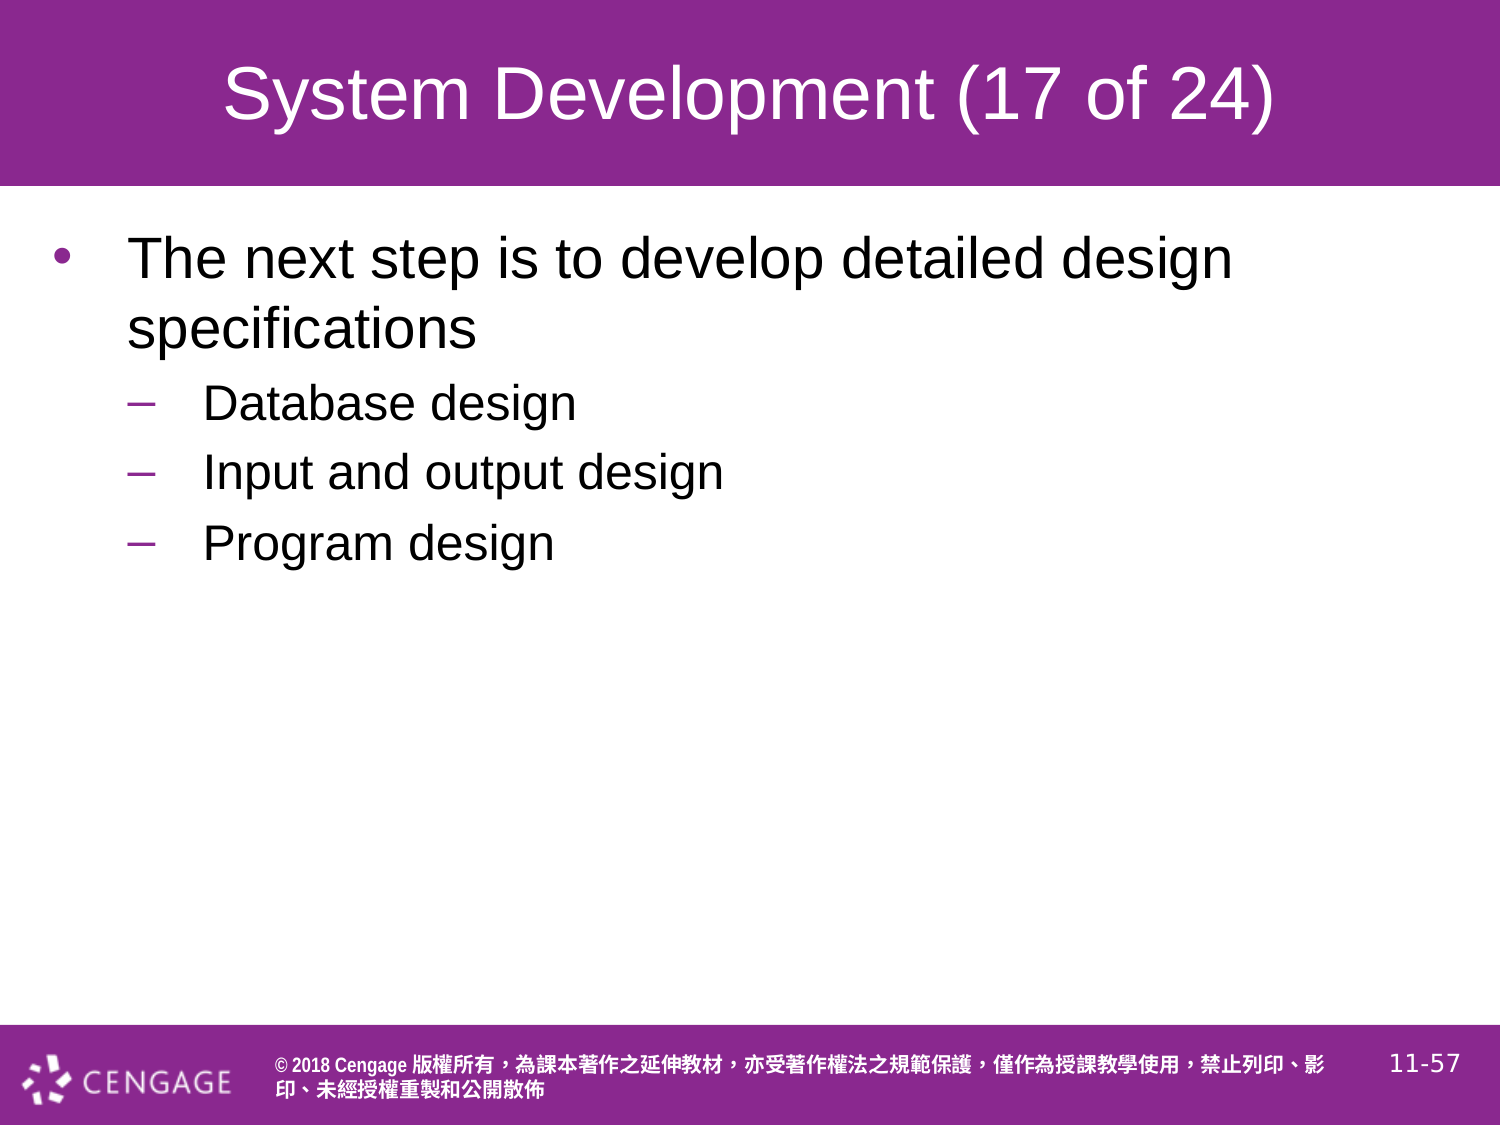

# System Development (17 of 24)
The next step is to develop detailed design specifications
Database design
Input and output design
Program design